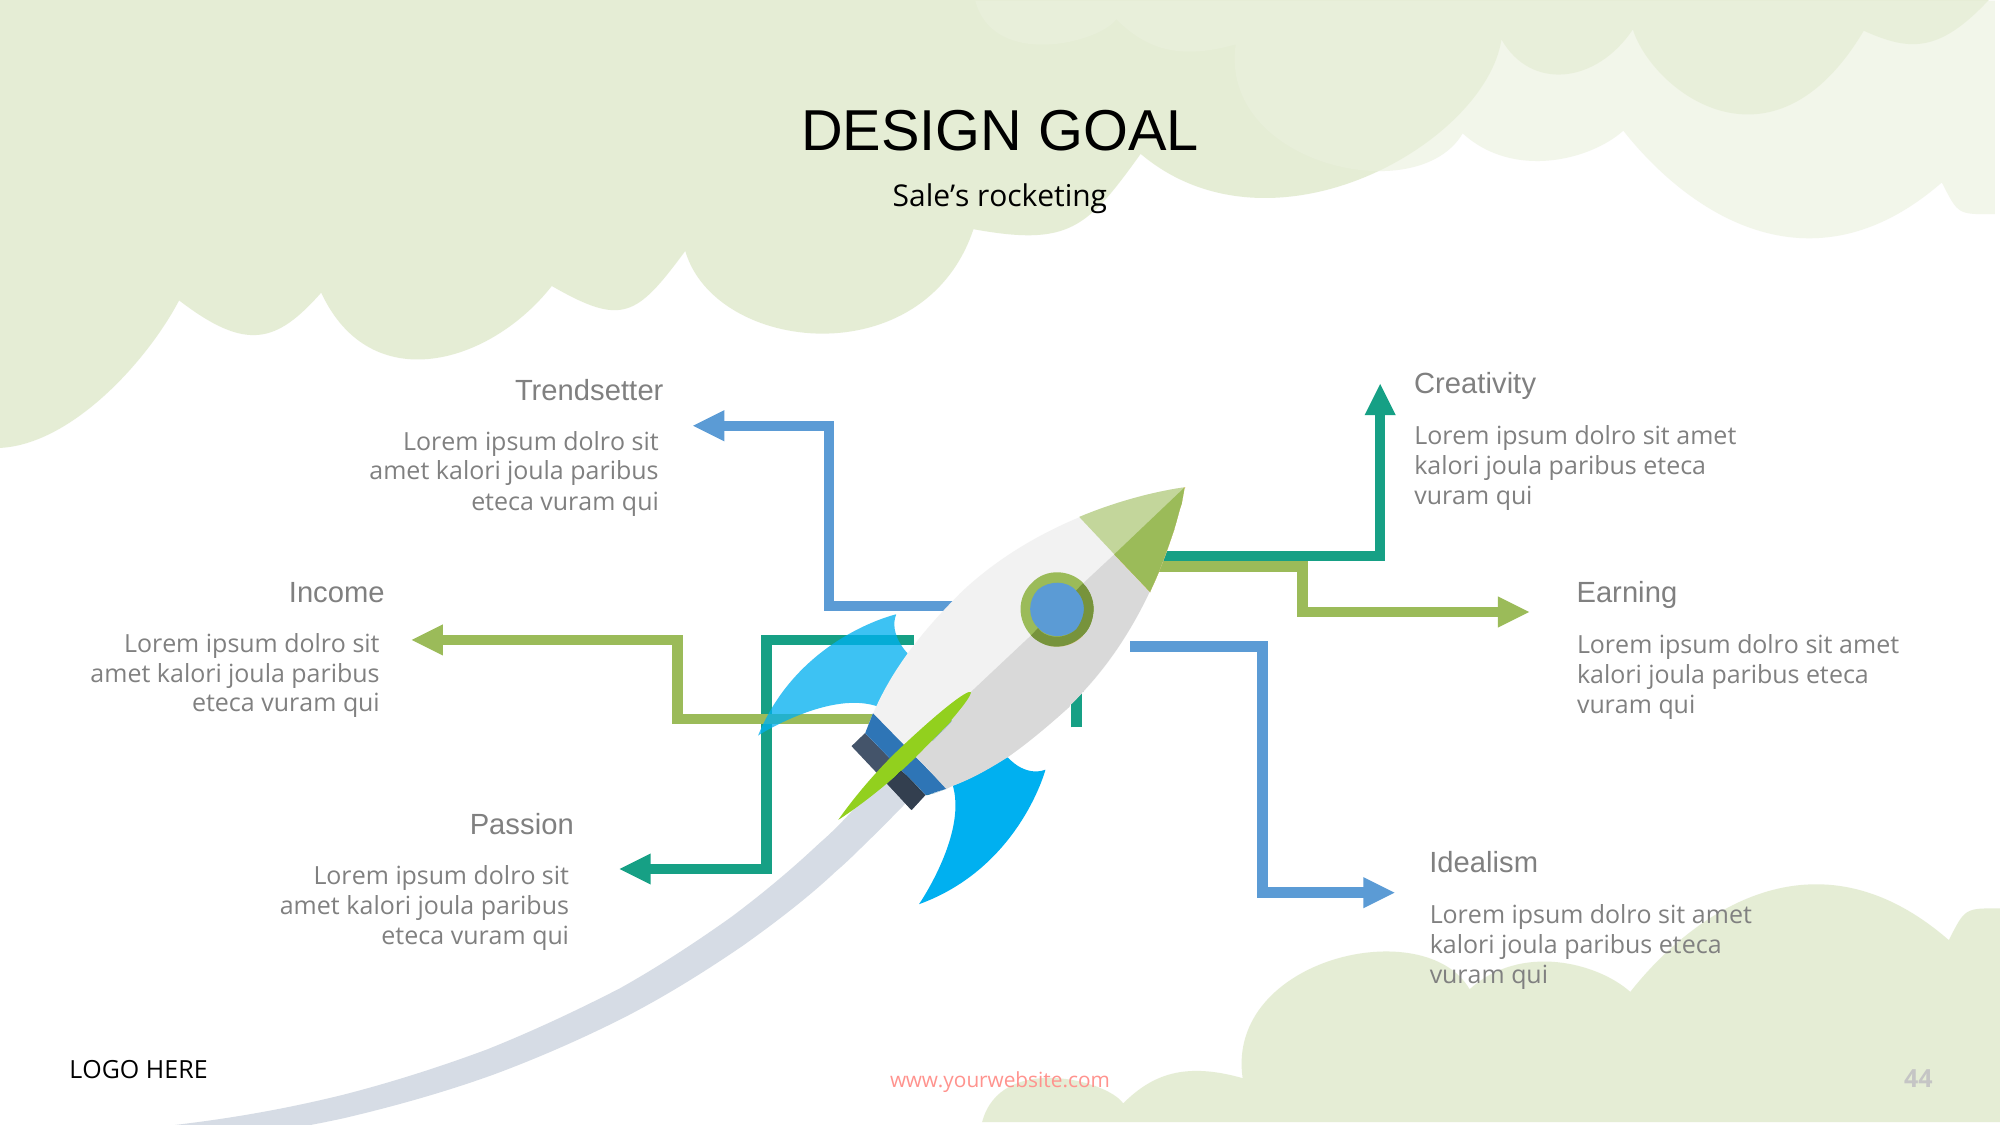

# DESIGN GOAL
Sale’s rocketing

Creativity
Lorem ipsum dolro sit amet kalori joula paribus eteca vuram qui
Trendsetter
Lorem ipsum dolro sit amet kalori joula paribus eteca vuram qui
Income
Lorem ipsum dolro sit amet kalori joula paribus eteca vuram qui
Earning
Lorem ipsum dolro sit amet kalori joula paribus eteca vuram qui
Passion
Lorem ipsum dolro sit amet kalori joula paribus eteca vuram qui
Idealism
Lorem ipsum dolro sit amet kalori joula paribus eteca vuram qui

LOGO HERE
www.yourwebsite.com
44